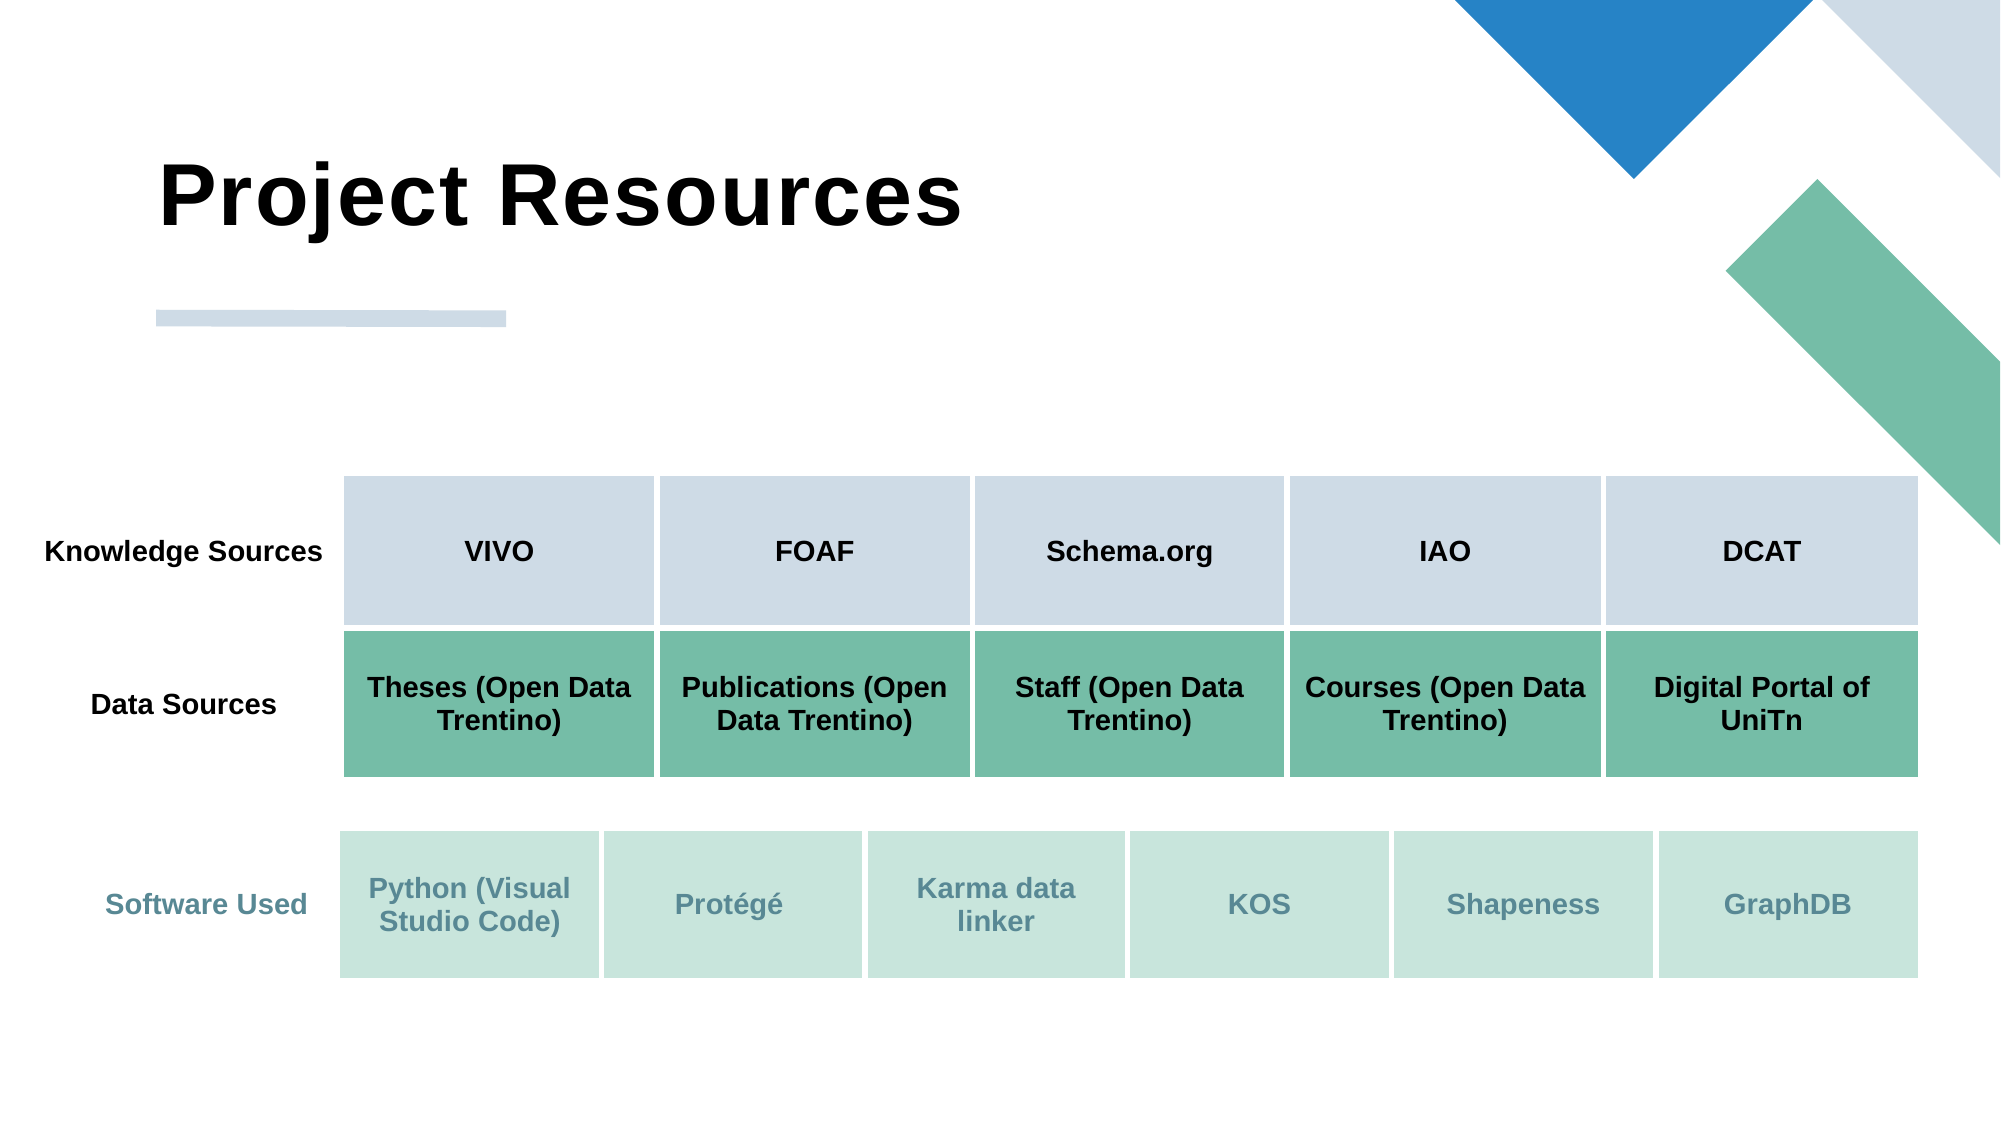

# Project Resources
|  |  |  |  |  |  |
| --- | --- | --- | --- | --- | --- |
| Knowledge Sources | VIVO | FOAF | Schema.org | IAO | DCAT |
| Data Sources | Theses (Open Data Trentino) | Publications (Open Data Trentino) | Staff (Open Data Trentino) | Courses (Open Data Trentino) | Digital Portal of UniTn |
| Software Used | Python (Visual Studio Code) | Protégé | Karma data linker | KOS | Shapeness | GraphDB |
| --- | --- | --- | --- | --- | --- | --- |